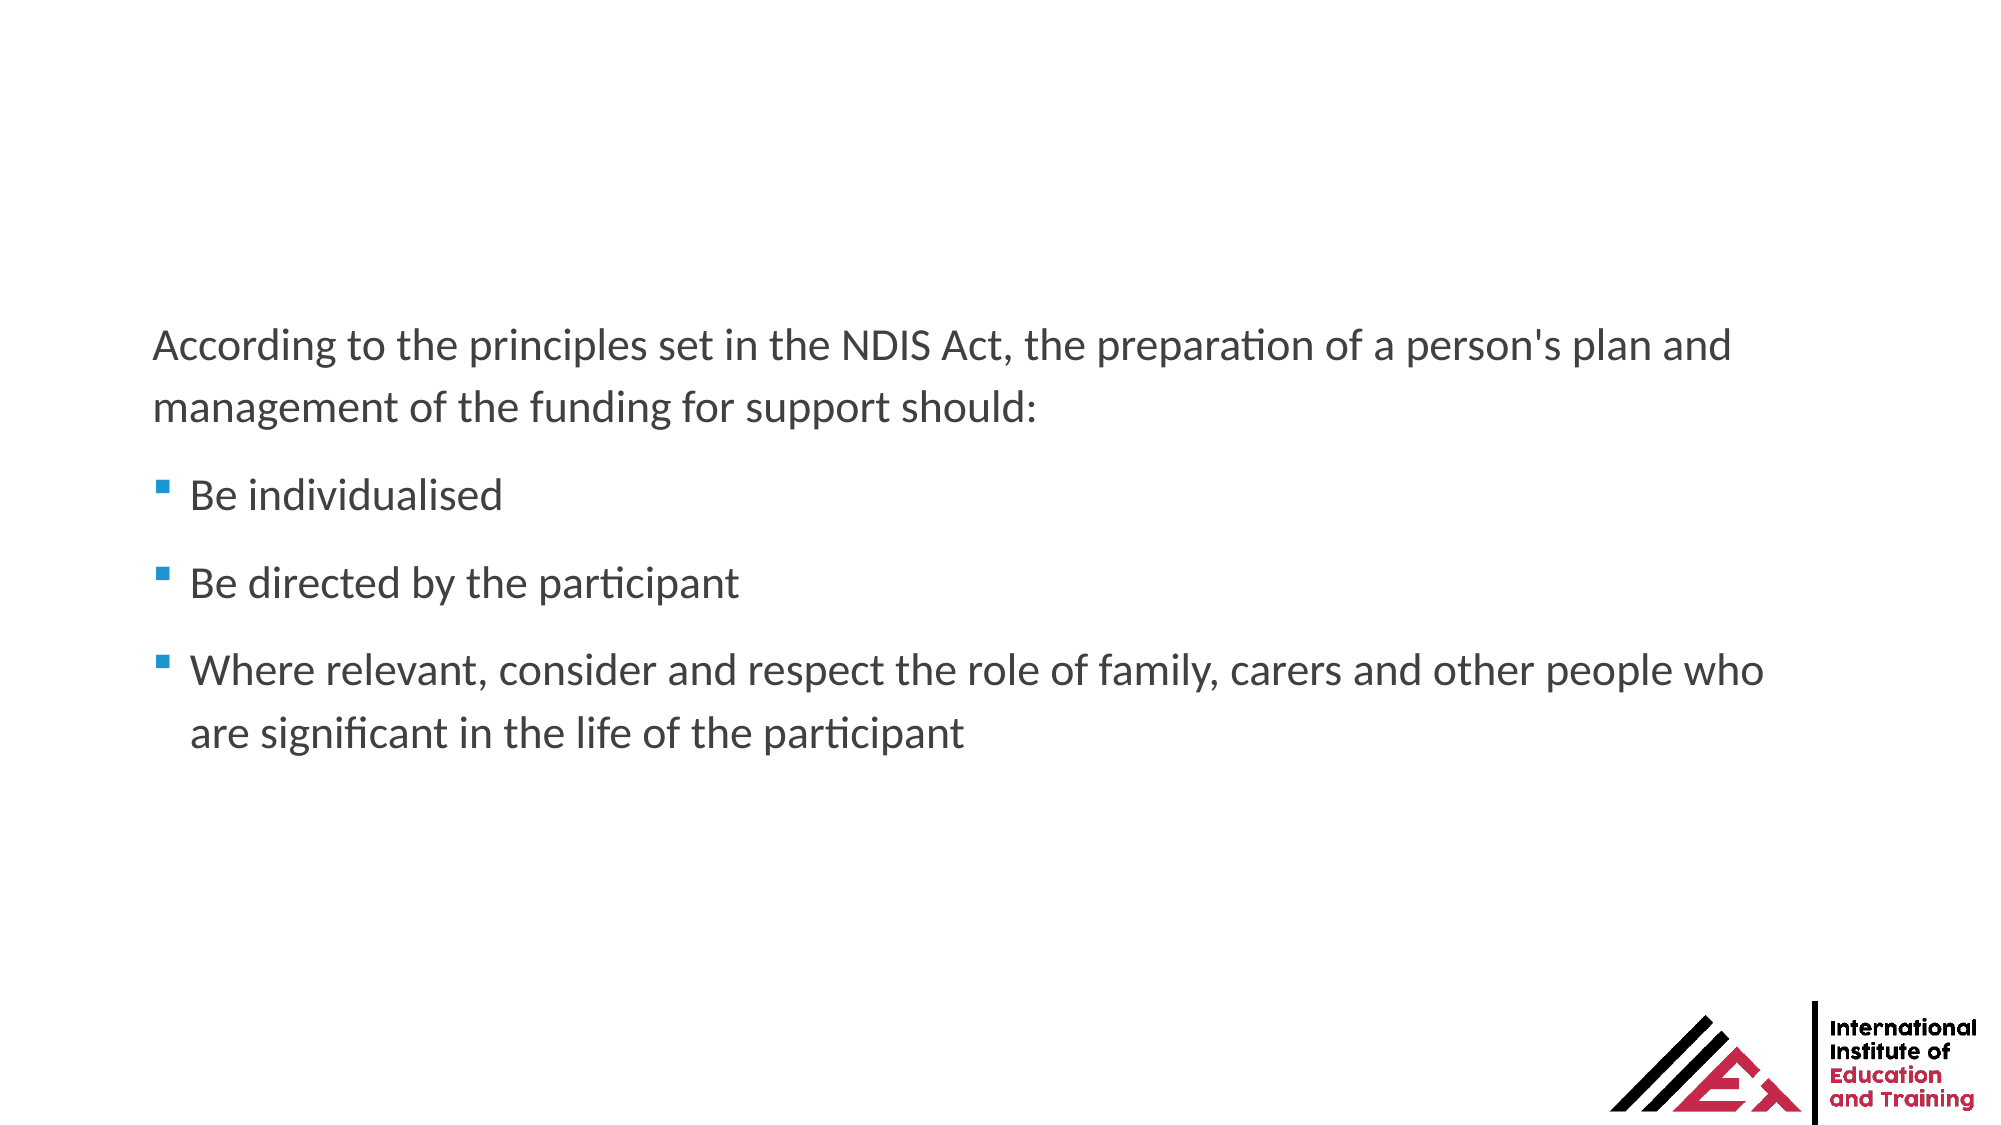

According to the principles set in the NDIS Act, the preparation of a person's plan and management of the funding for support should:
Be individualised
Be directed by the participant
Where relevant, consider and respect the role of family, carers and other people who are significant in the life of the participant